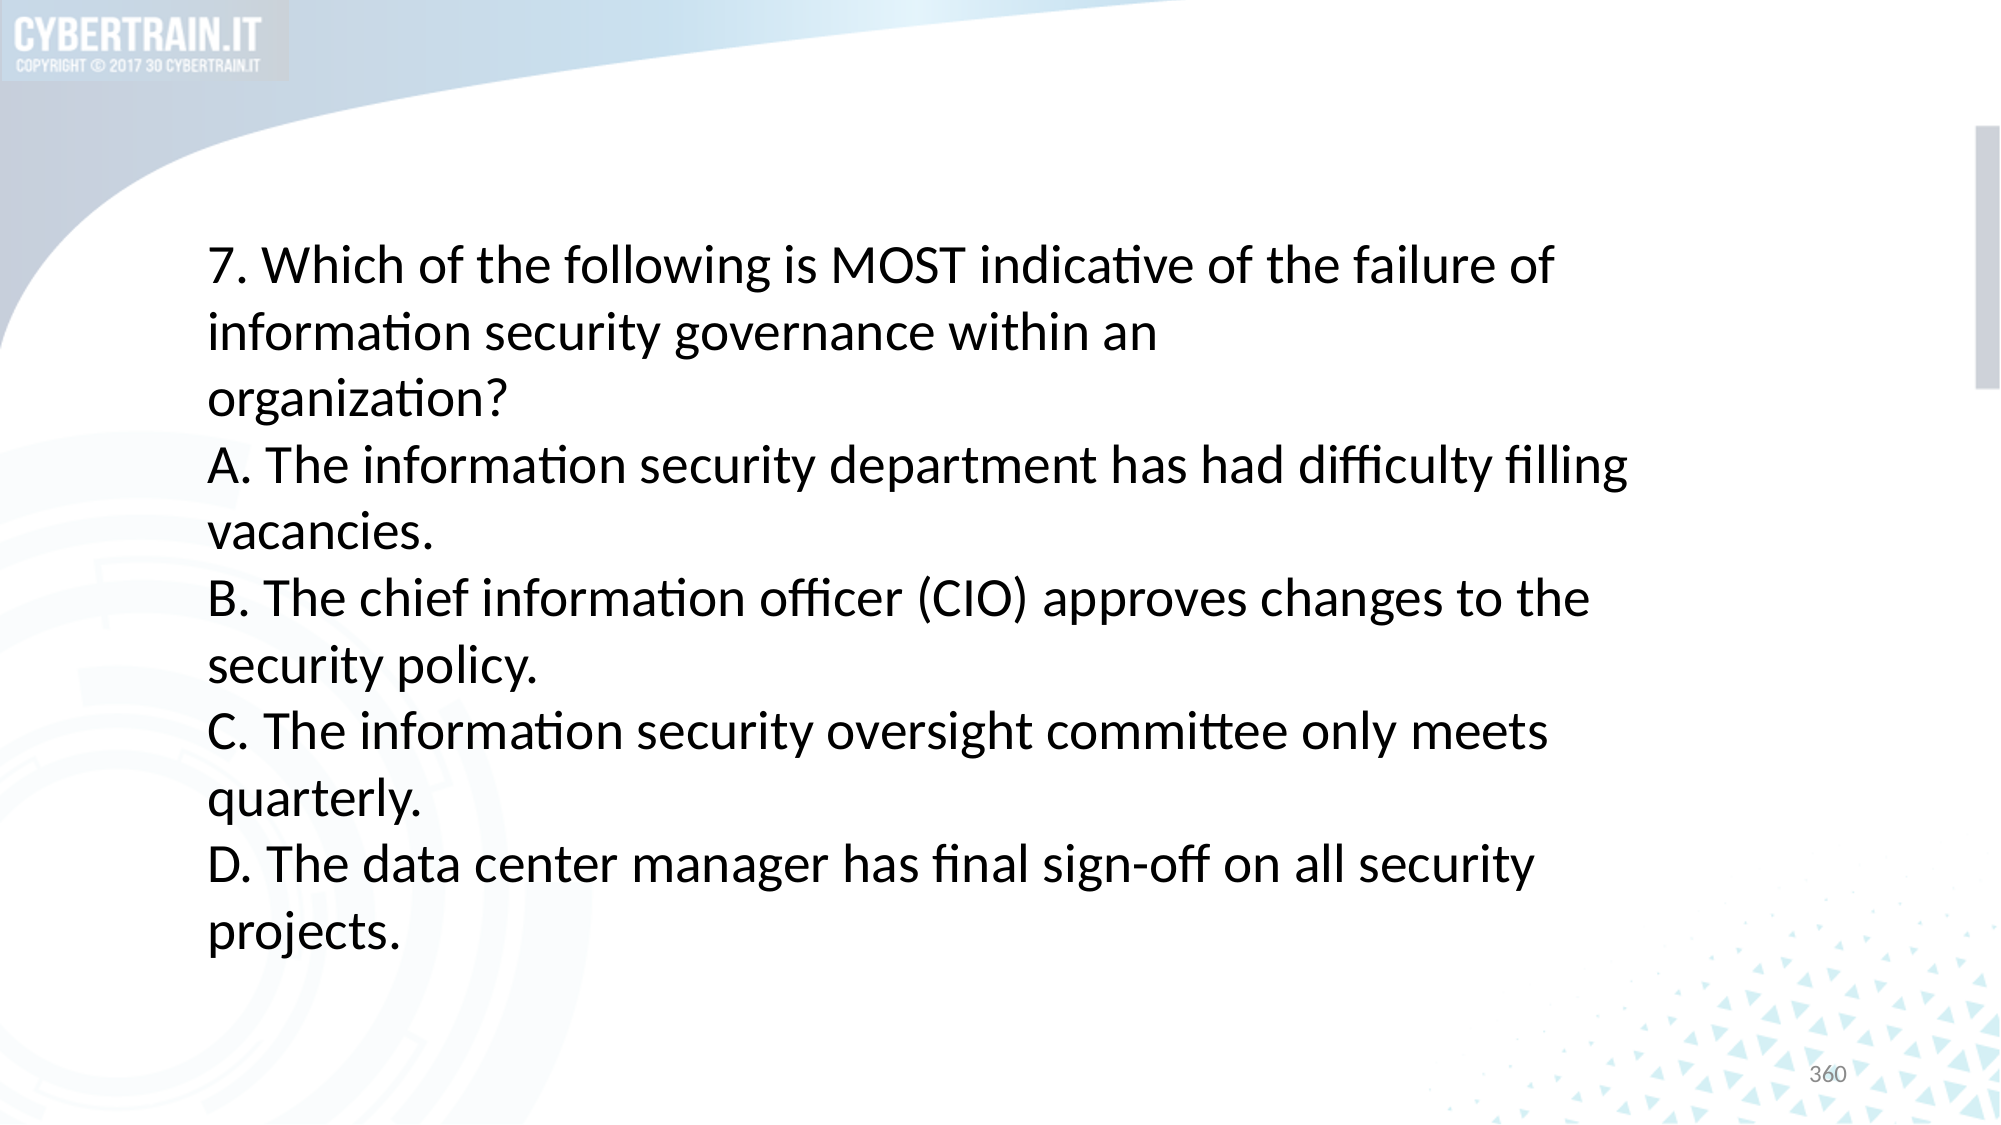

#
7. Which of the following is MOST indicative of the failure of information security governance within an
organization?
A. The information security department has had difficulty filling vacancies.
B. The chief information officer (CIO) approves changes to the security policy.
C. The information security oversight committee only meets quarterly.
D. The data center manager has final sign-off on all security projects.

360